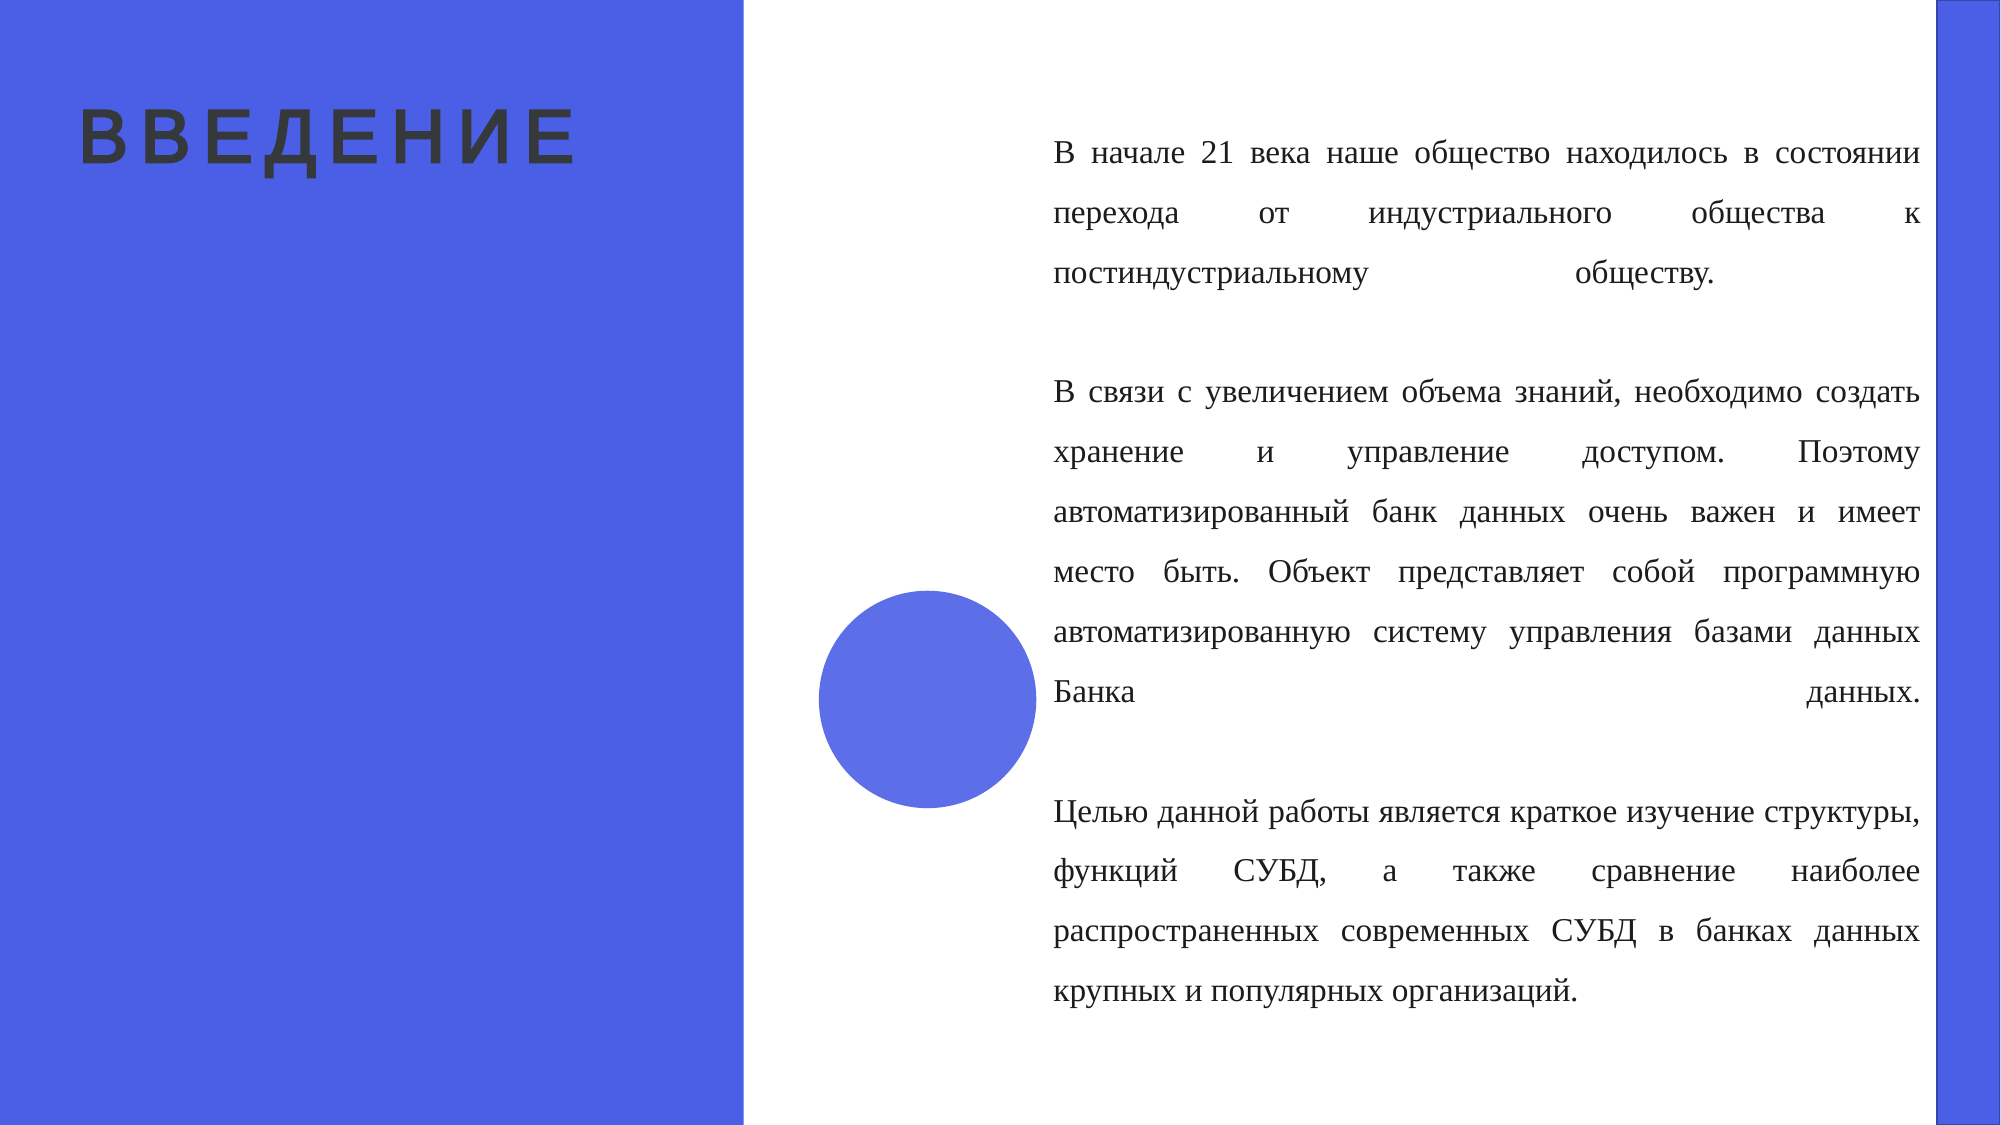

# Введение
В начале 21 века наше общество находилось в состоянии перехода от индустриального общества к постиндустриальному обществу.
В связи с увеличением объема знаний, необходимо создать хранение и управление доступом. Поэтому автоматизированный банк данных очень важен и имеет место быть. Объект представляет собой программную автоматизированную систему управления базами данных Банка данных.
Целью данной работы является краткое изучение структуры, функций СУБД, а также сравнение наиболее распространенных современных СУБД в банках данных крупных и популярных организаций.